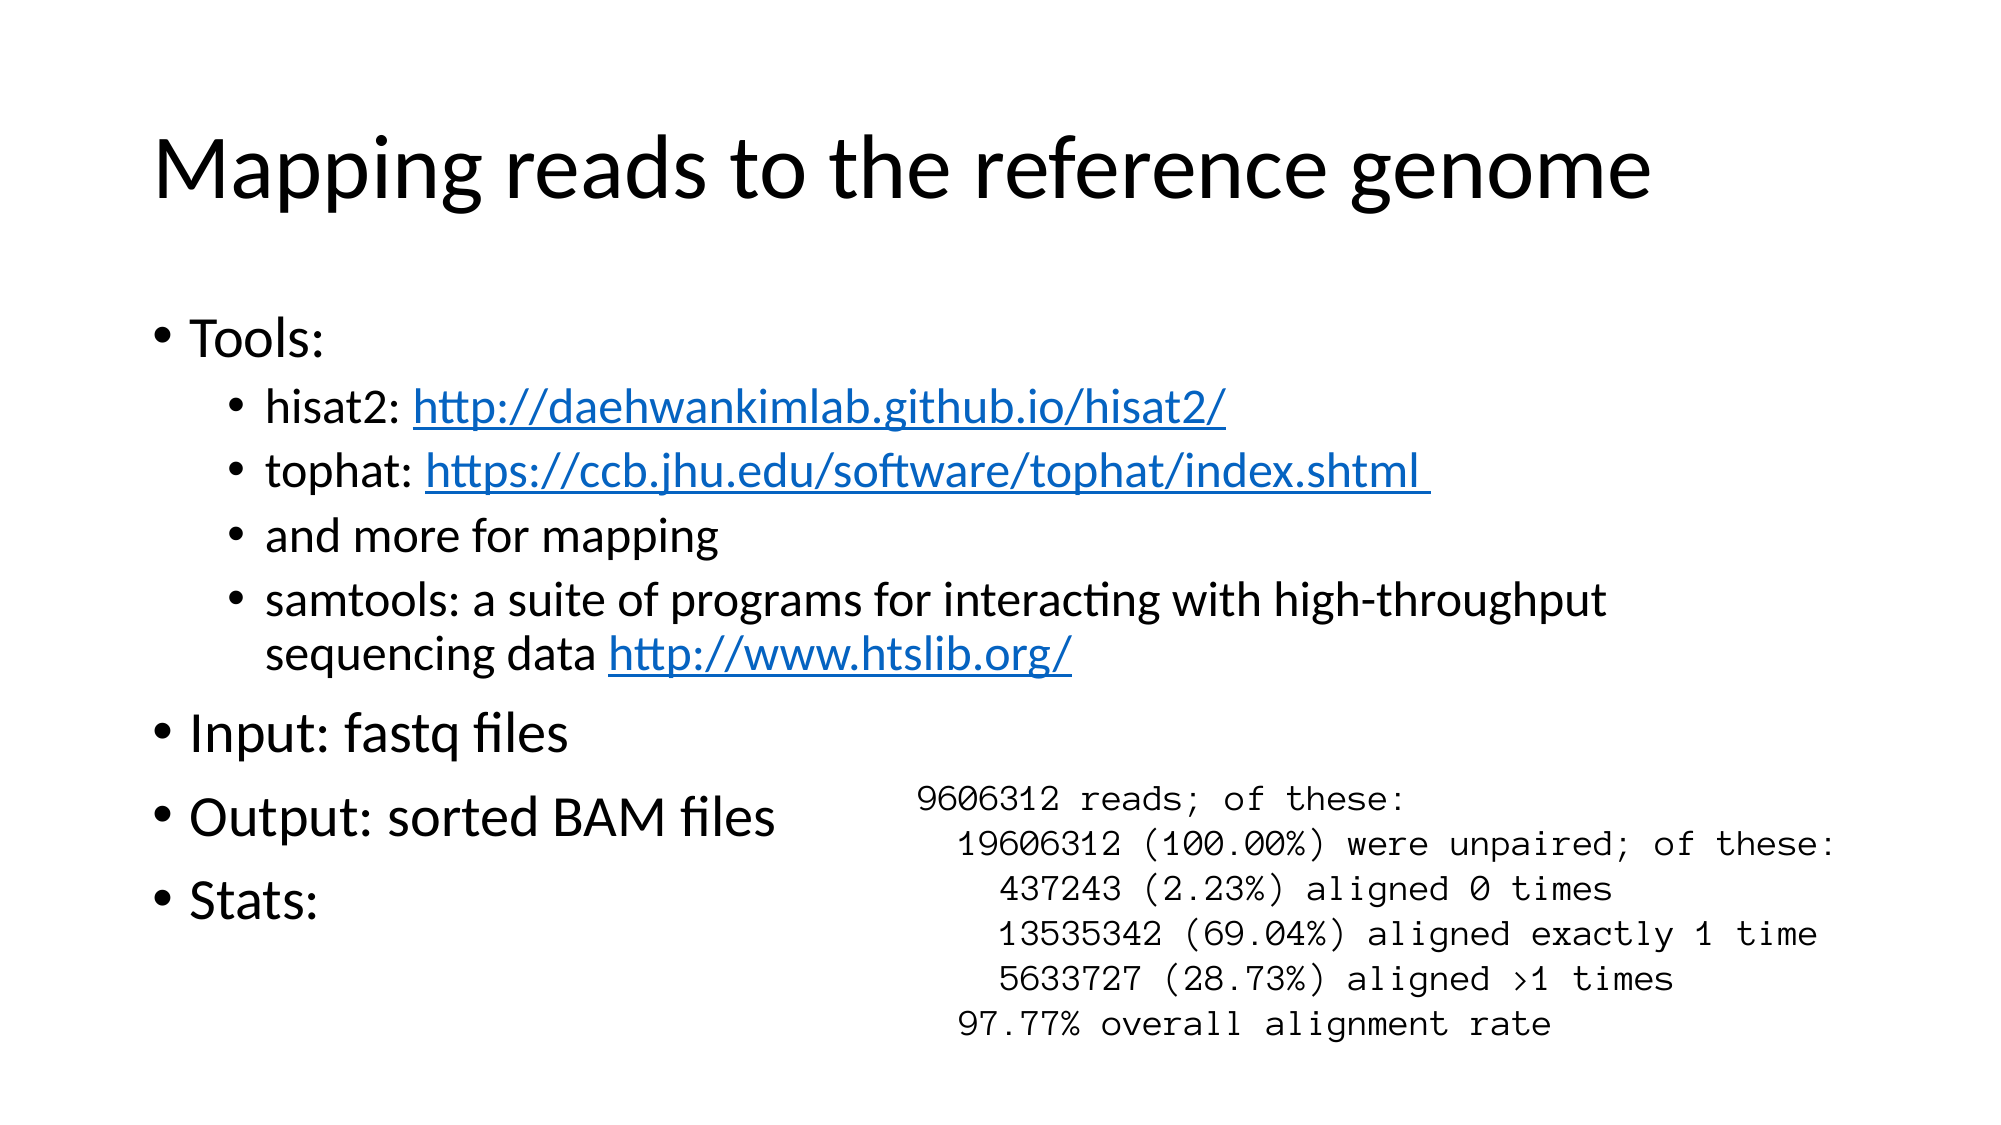

# Mapping reads to the reference genome
Tools:
hisat2: http://daehwankimlab.github.io/hisat2/
tophat: https://ccb.jhu.edu/software/tophat/index.shtml
and more for mapping
samtools: a suite of programs for interacting with high-throughput sequencing data http://www.htslib.org/
Input: fastq files
Output: sorted BAM files
Stats:
9606312 reads; of these:
  19606312 (100.00%) were unpaired; of these:
    437243 (2.23%) aligned 0 times
    13535342 (69.04%) aligned exactly 1 time
    5633727 (28.73%) aligned >1 times
  97.77% overall alignment rate